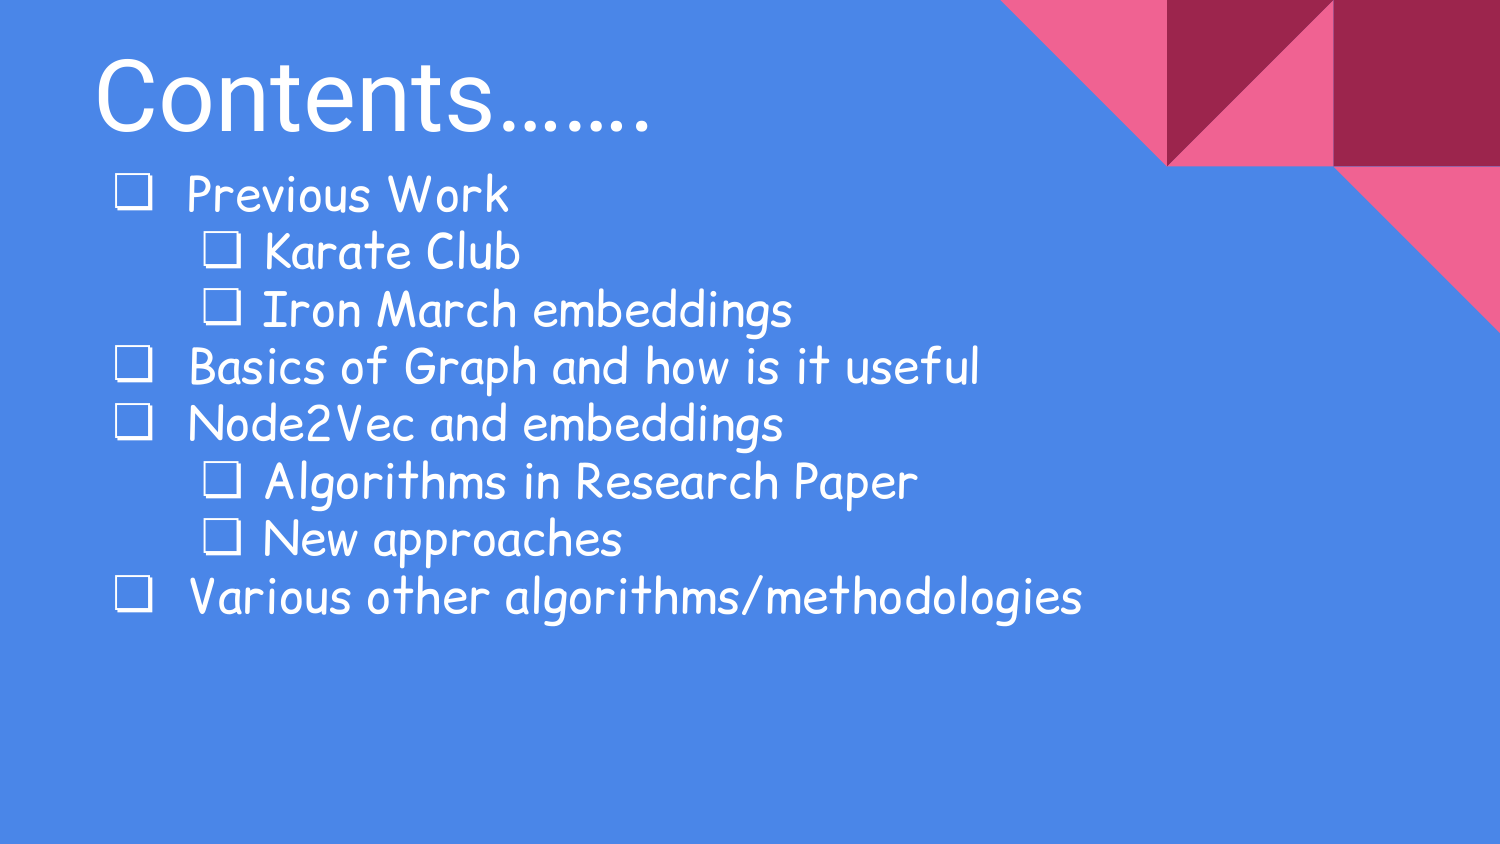

# Contents…….
Previous Work
Karate Club
Iron March embeddings
Basics of Graph and how is it useful
Node2Vec and embeddings
Algorithms in Research Paper
New approaches
Various other algorithms/methodologies